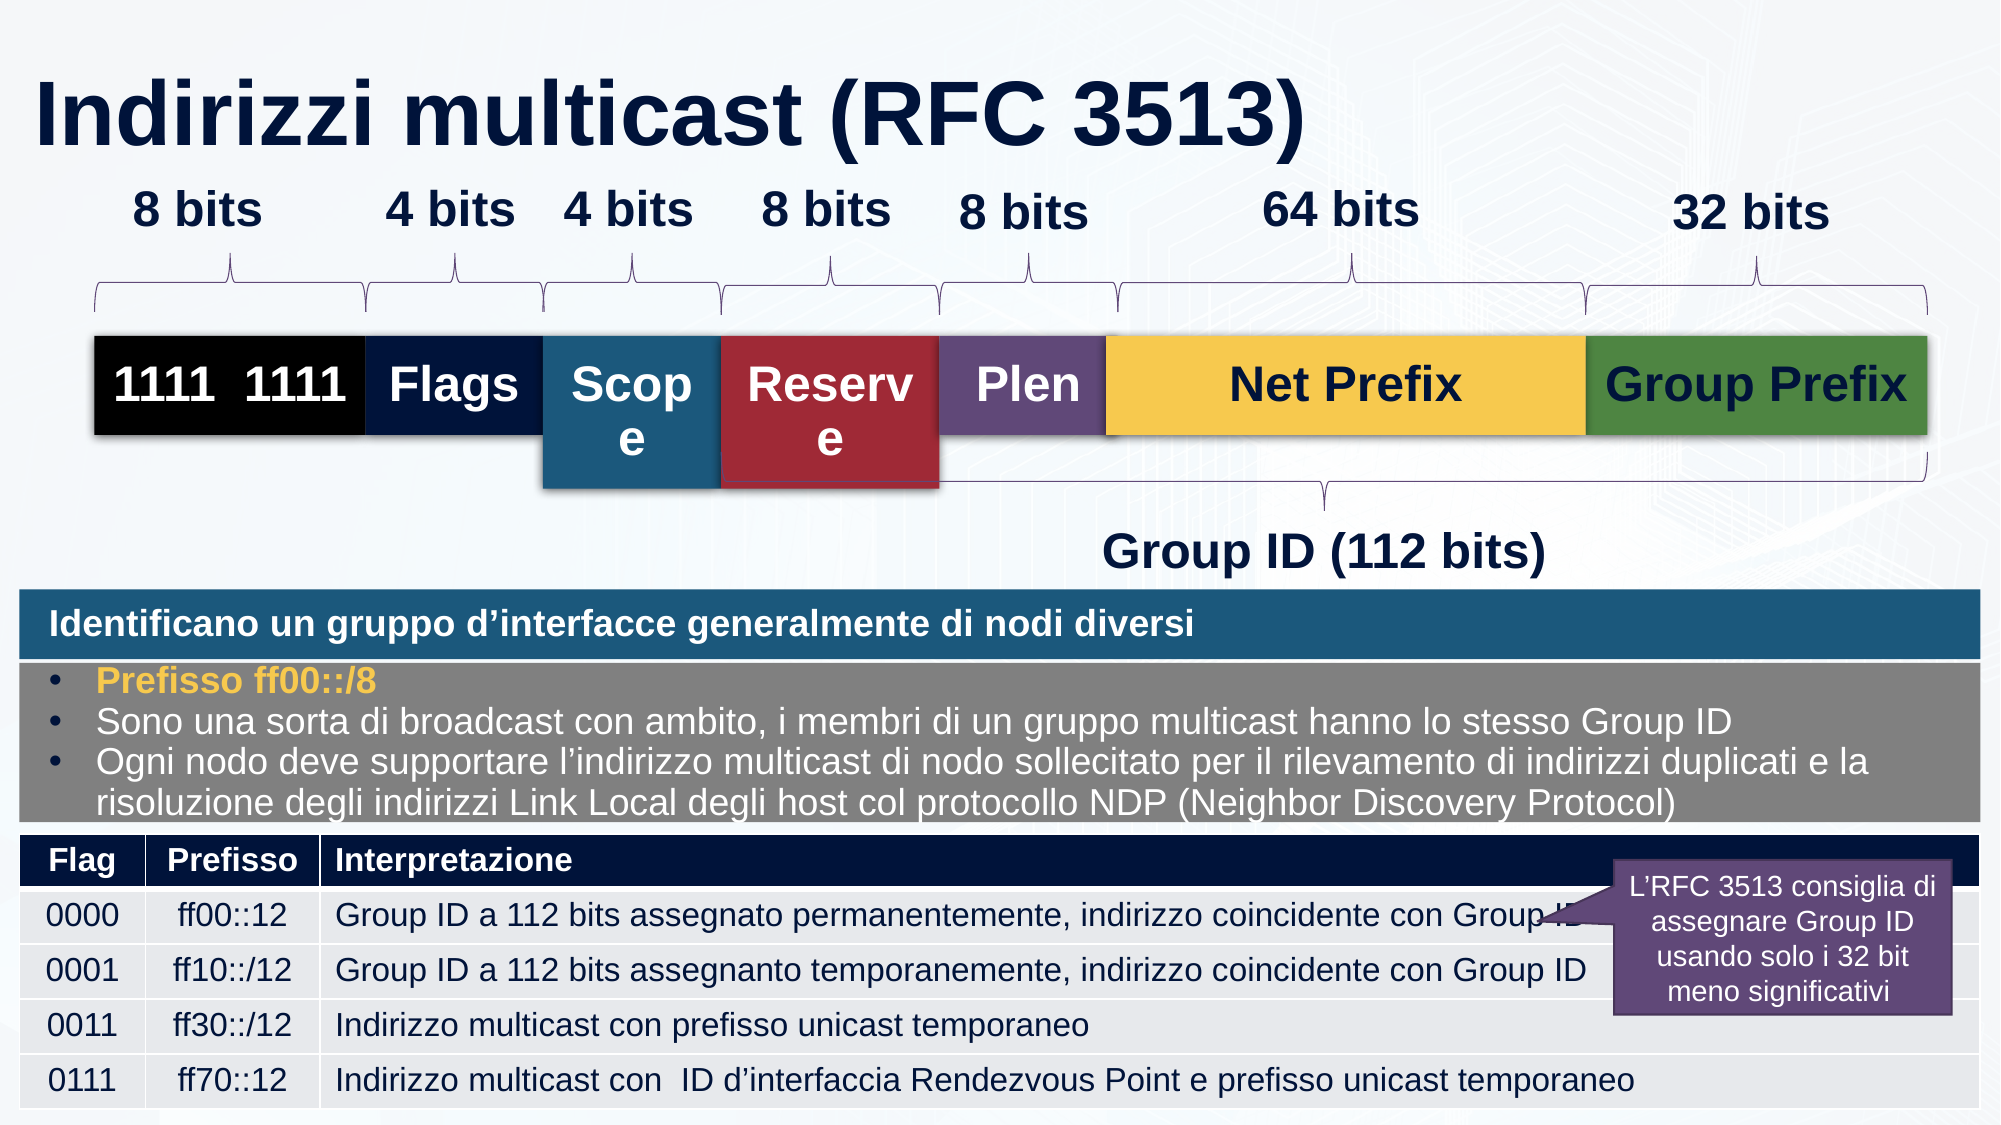

# Indirizzi multicast (RFC 3513)

4 bits
4 bits
8 bits
8 bits
64 bits
8 bits
32 bits

1111  1111
Flags
Scope
Reserve
Plen
Net Prefix
Group Prefix
Group ID (112 bits)
Identificano un gruppo d’interfacce generalmente di nodi diversi
Prefisso ff00::/8
Sono una sorta di broadcast con ambito, i membri di un gruppo multicast hanno lo stesso Group ID
Ogni nodo deve supportare l’indirizzo multicast di nodo sollecitato per il rilevamento di indirizzi duplicati e la risoluzione degli indirizzi Link Local degli host col protocollo NDP (Neighbor Discovery Protocol)
| Flag | Prefisso | Interpretazione |
| --- | --- | --- |
| 0000 | ff00::12 | Group ID a 112 bits assegnato permanentemente, indirizzo coincidente con Group ID |
| 0001 | ff10::/12 | Group ID a 112 bits assegnanto temporanemente, indirizzo coincidente con Group ID |
| 0011 | ff30::/12 | Indirizzo multicast con prefisso unicast temporaneo |
| 0111 | ff70::12 | Indirizzo multicast con ID d’interfaccia Rendezvous Point e prefisso unicast temporaneo |
L’RFC 3513 consiglia di assegnare Group ID usando solo i 32 bit meno significativi